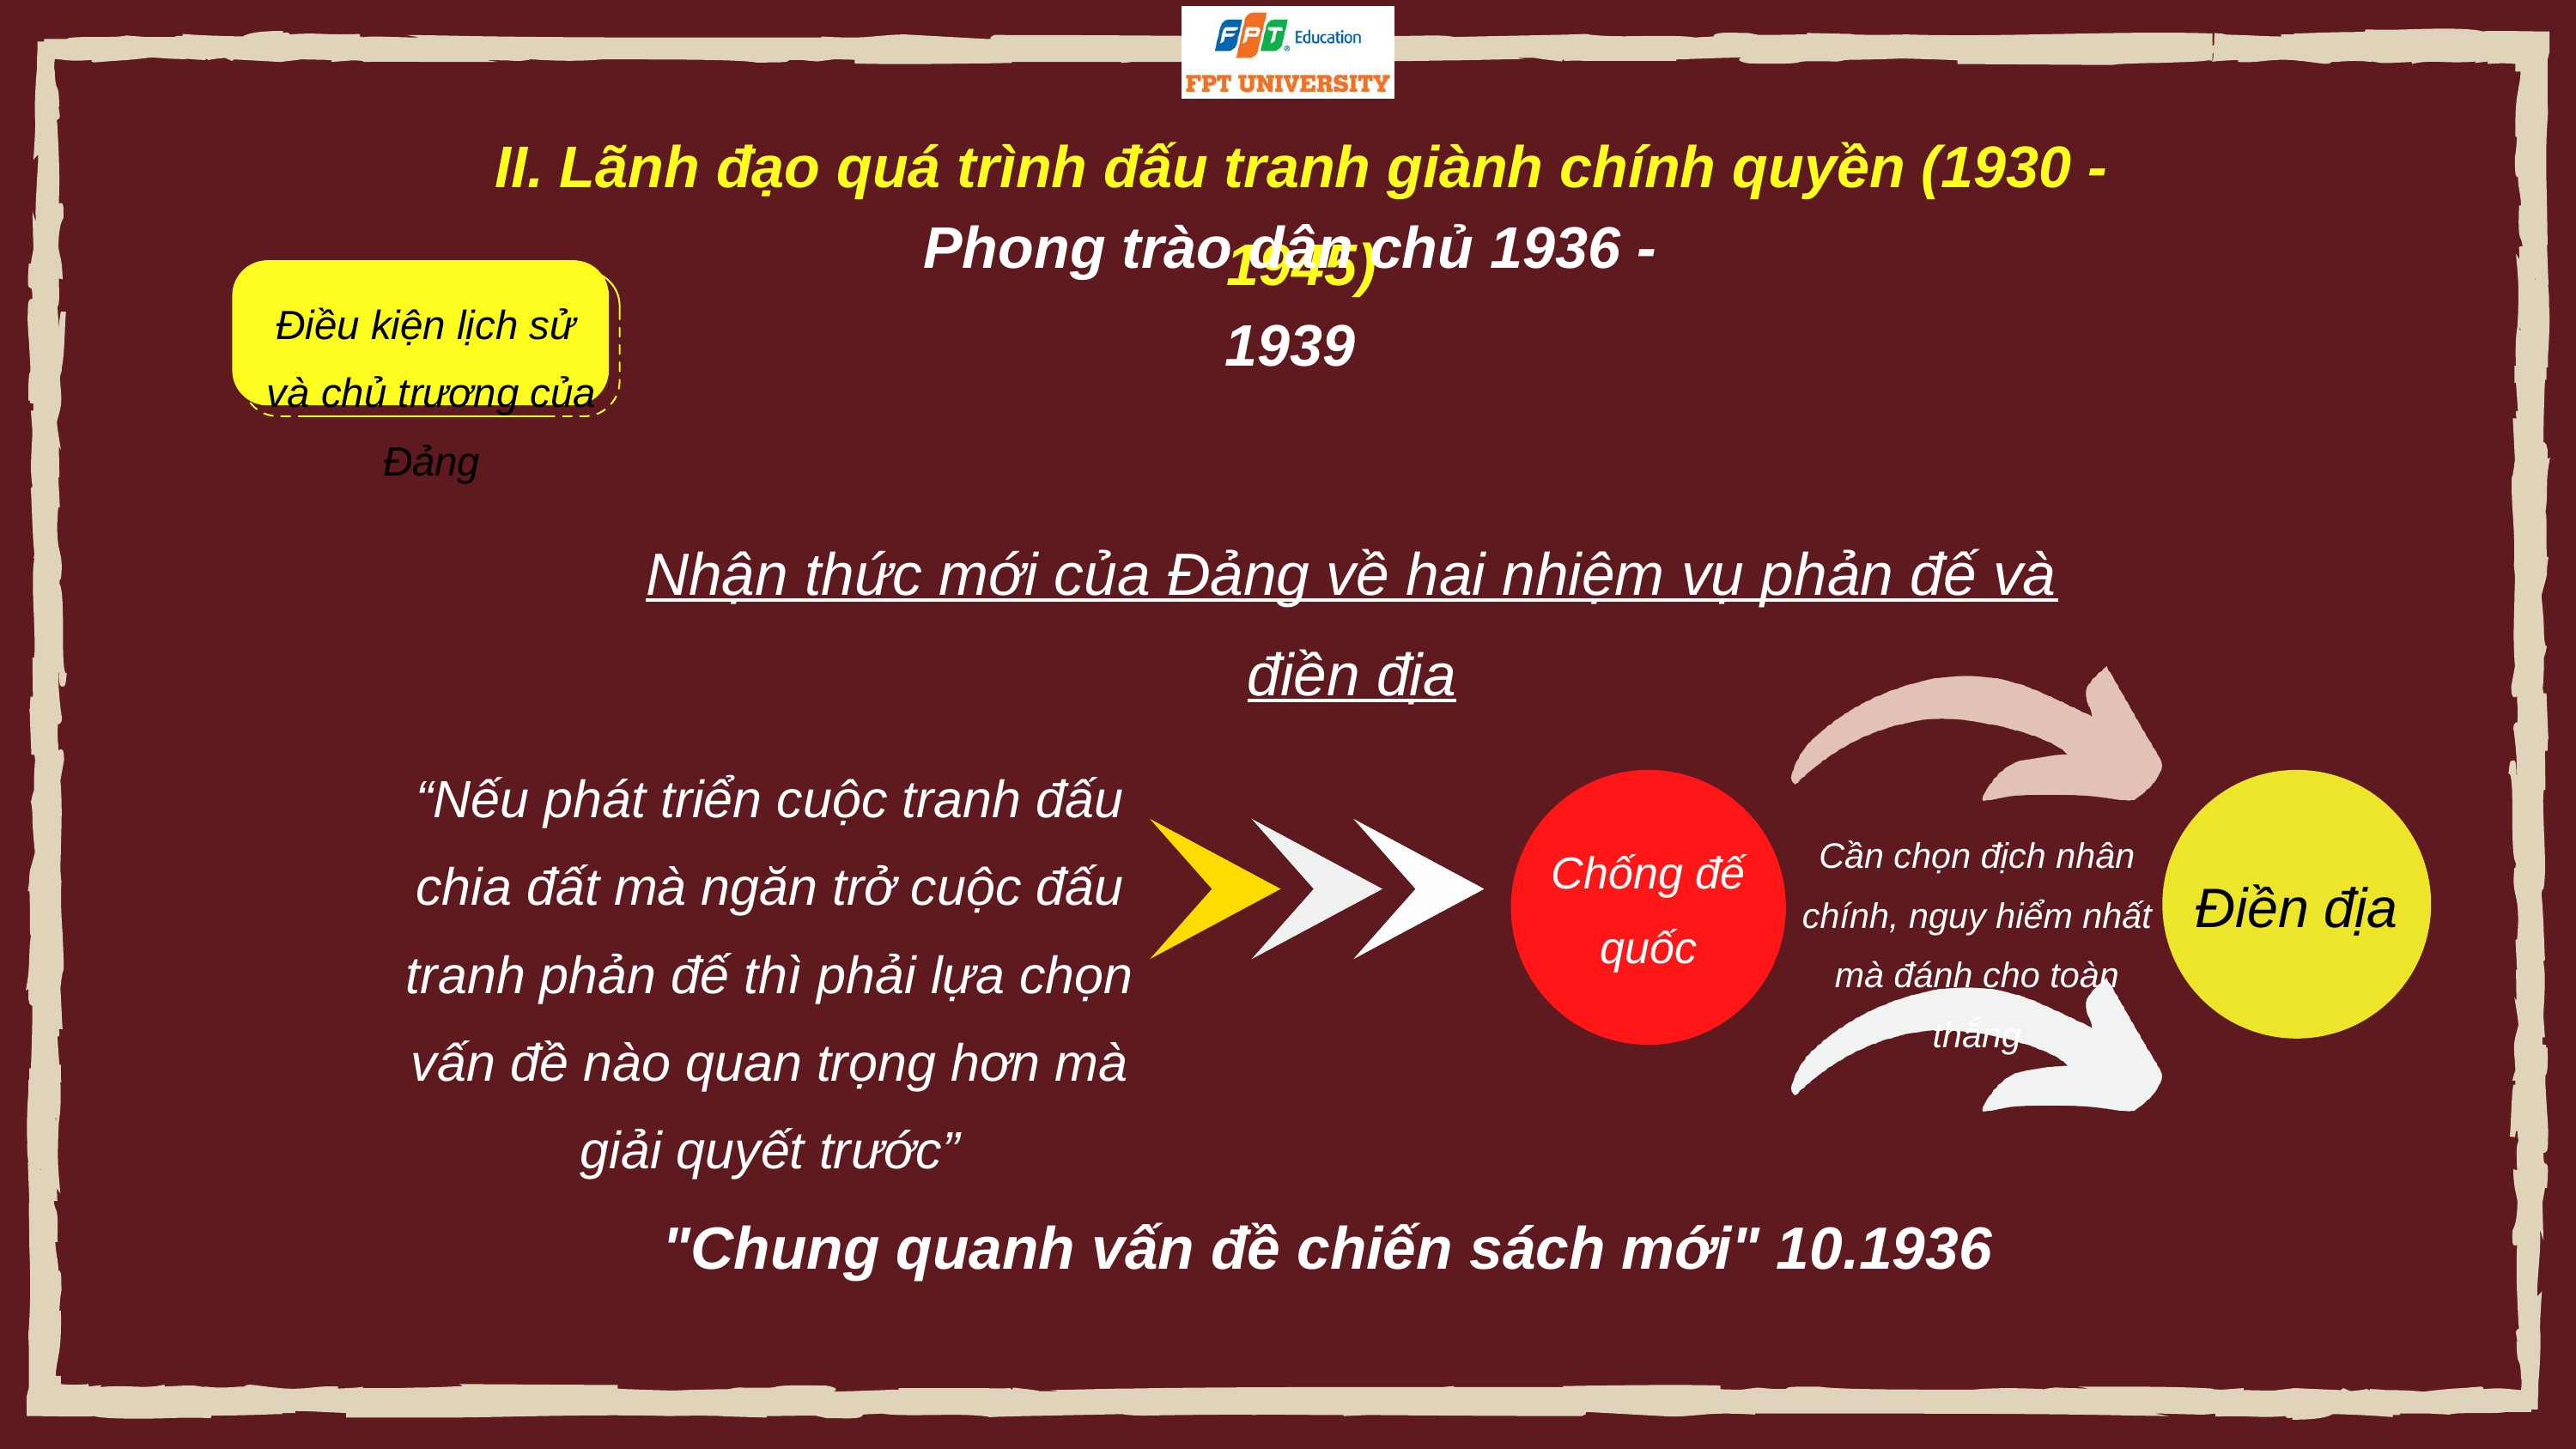

II. Lãnh đạo quá trình đấu tranh giành chính quyền (1930 - 1945)
Phong trào dân chủ 1936 - 1939

Điều kiện lịch sử
và chủ trương của Đảng
Nhận thức mới của Đảng về hai nhiệm vụ phản đế và điền địa

“Nếu phát triển cuộc tranh đấu chia đất mà ngăn trở cuộc đấu tranh phản đế thì phải lựa chọn vấn đề nào quan trọng hơn mà giải quyết trước”

Chống đế quốc

Điền địa
Cần chọn địch nhân chính, nguy hiểm nhất mà đánh cho toàn thắng

"Chung quanh vấn đề chiến sách mới" 10.1936